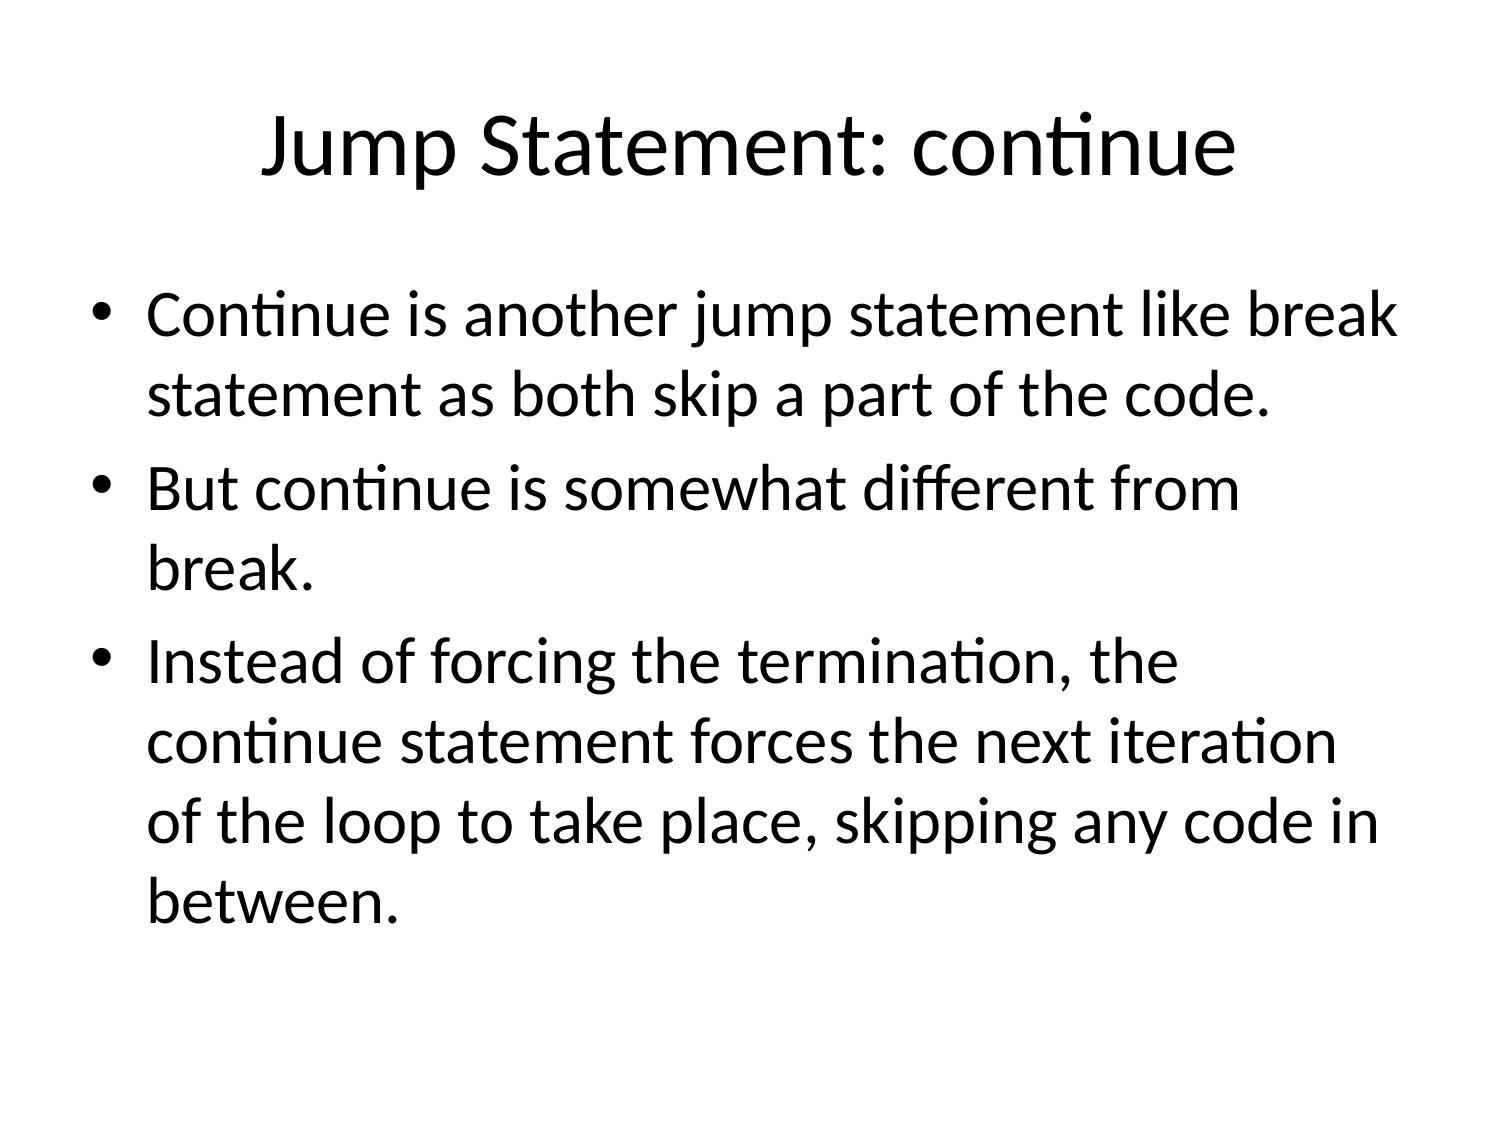

# Jump Statement: continue
Continue is another jump statement like break statement as both skip a part of the code.
But continue is somewhat different from break.
Instead of forcing the termination, the continue statement forces the next iteration of the loop to take place, skipping any code in between.